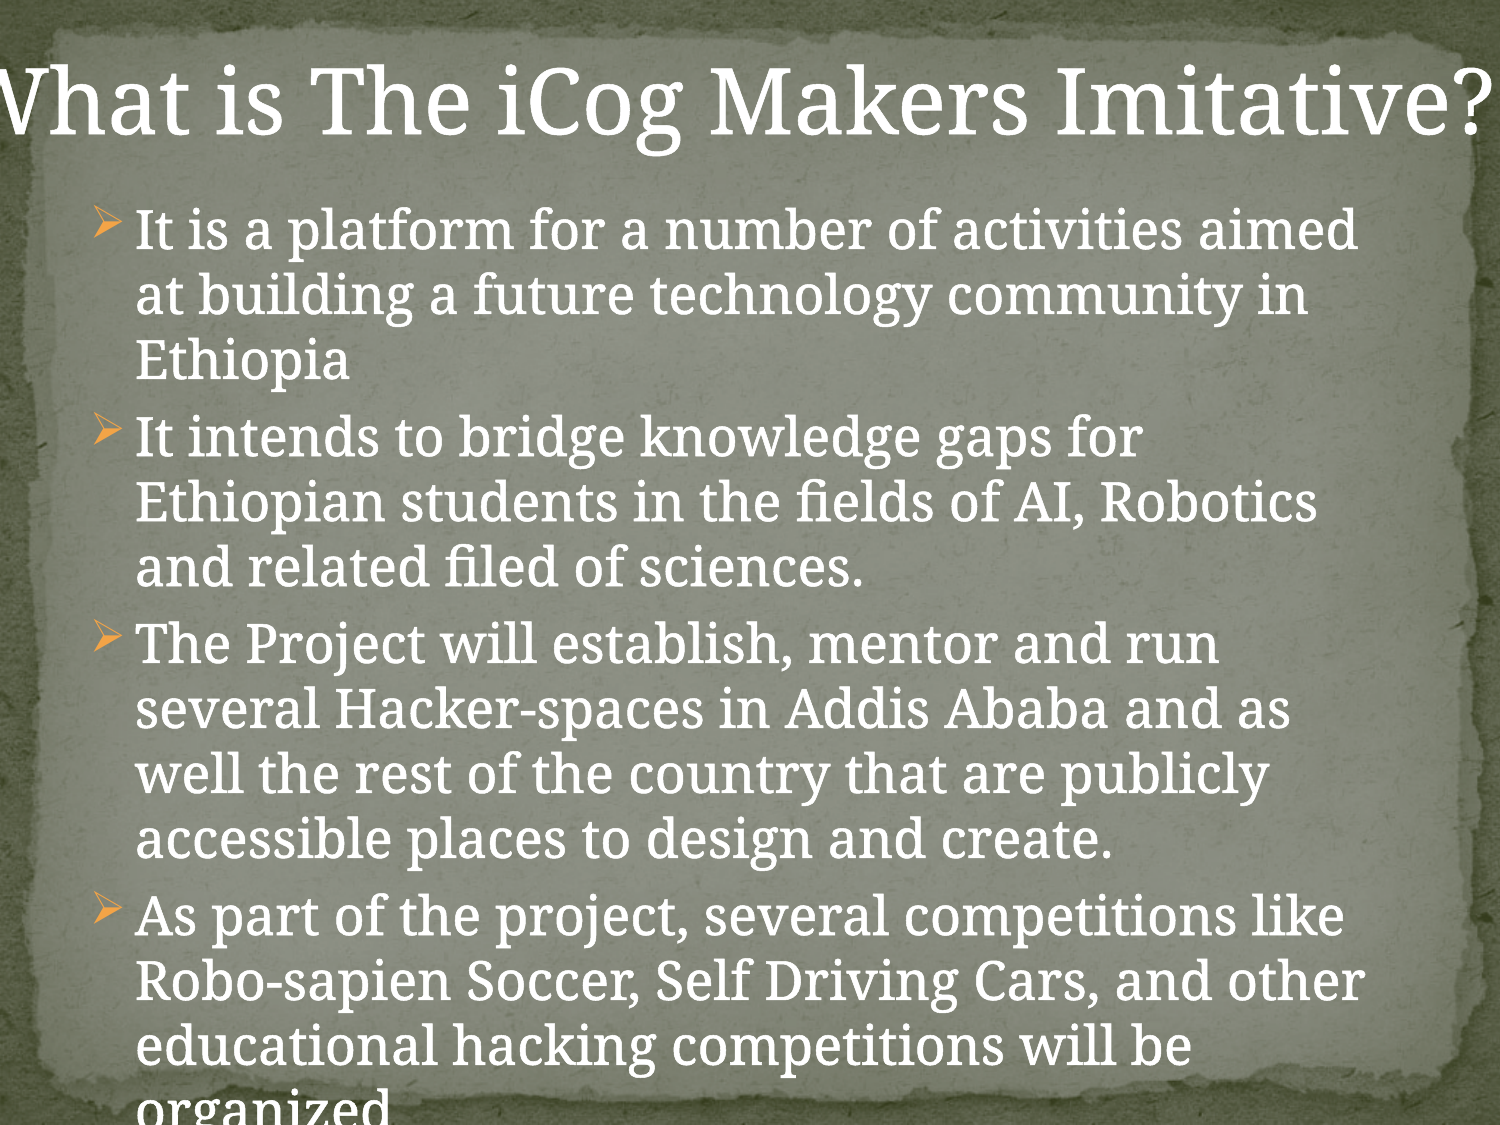

What is The iCog Makers Imitative?
It is a platform for a number of activities aimed at building a future technology community in Ethiopia
It intends to bridge knowledge gaps for Ethiopian students in the fields of AI, Robotics and related filed of sciences.
The Project will establish, mentor and run several Hacker-spaces in Addis Ababa and as well the rest of the country that are publicly accessible places to design and create.
As part of the project, several competitions like Robo-sapien Soccer, Self Driving Cars, and other educational hacking competitions will be organized